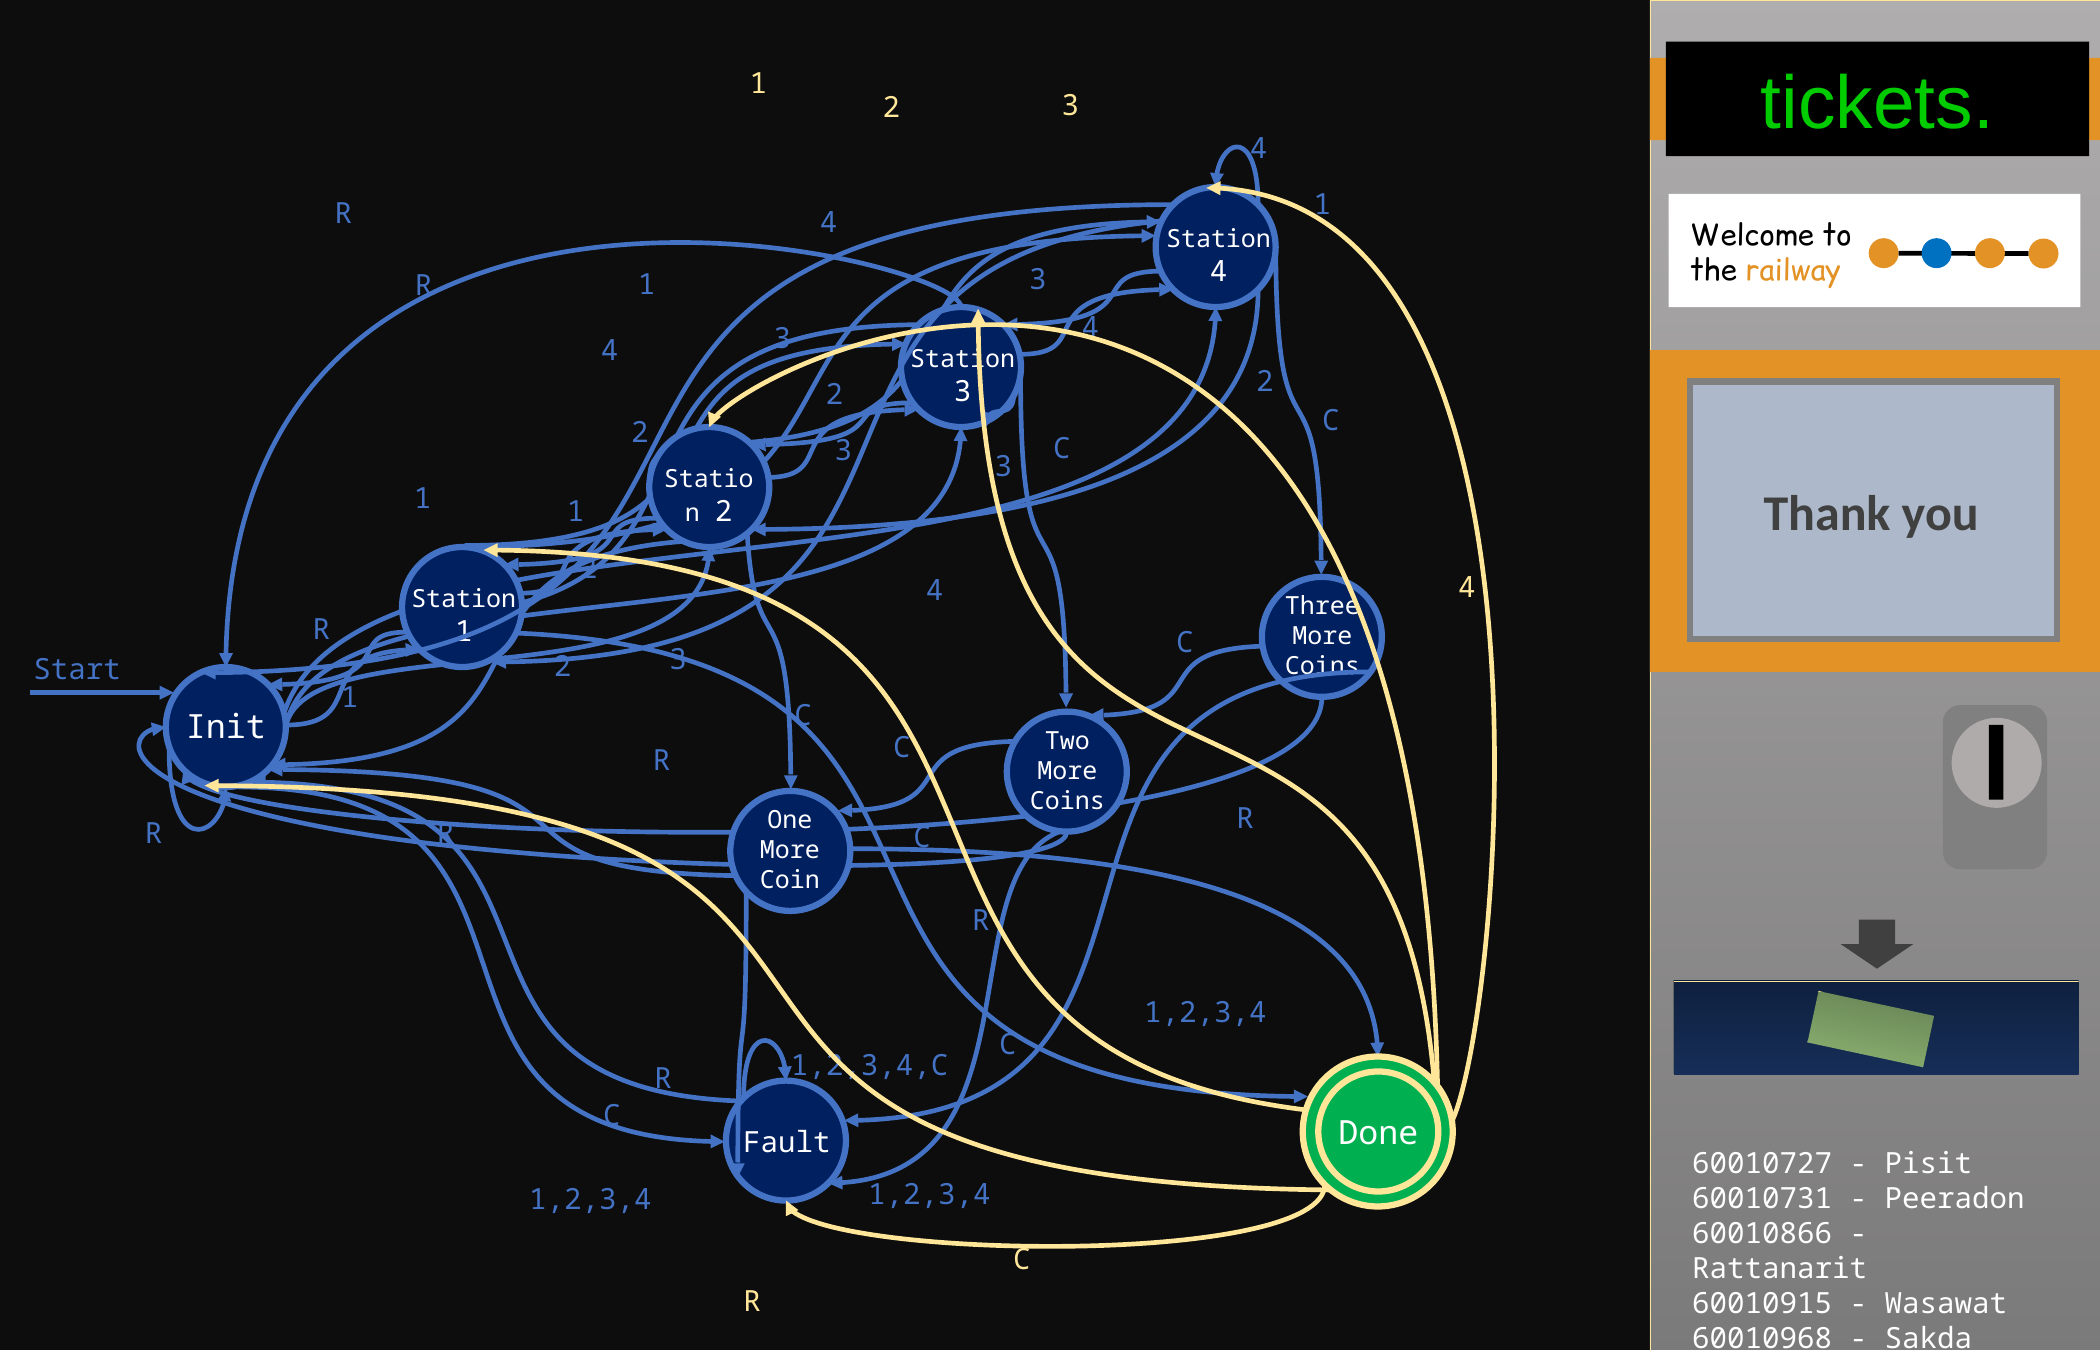

tickets.
1

3
2
4
1

Station 4
R

4
Welcome to
the railway

3
1
R
4

Station 3
3
4

2
2

C
2
C
3

Station 2
3
1
Thank you
1
2

Station 1
4
4

Three
More Coins
R
C
3
2
Start

Init
1
C

Two
More Coins

C

R

One
More Coin
R
R
R
C
R

1,2,3,4

C
1,2,3,4,C
R

Done

Fault
C
60010727 - Pisit
60010731 - Peeradon
60010866 - Rattanarit
60010915 - Wasawat
60010968 - Sakda
1,2,3,4
1,2,3,4
C
R